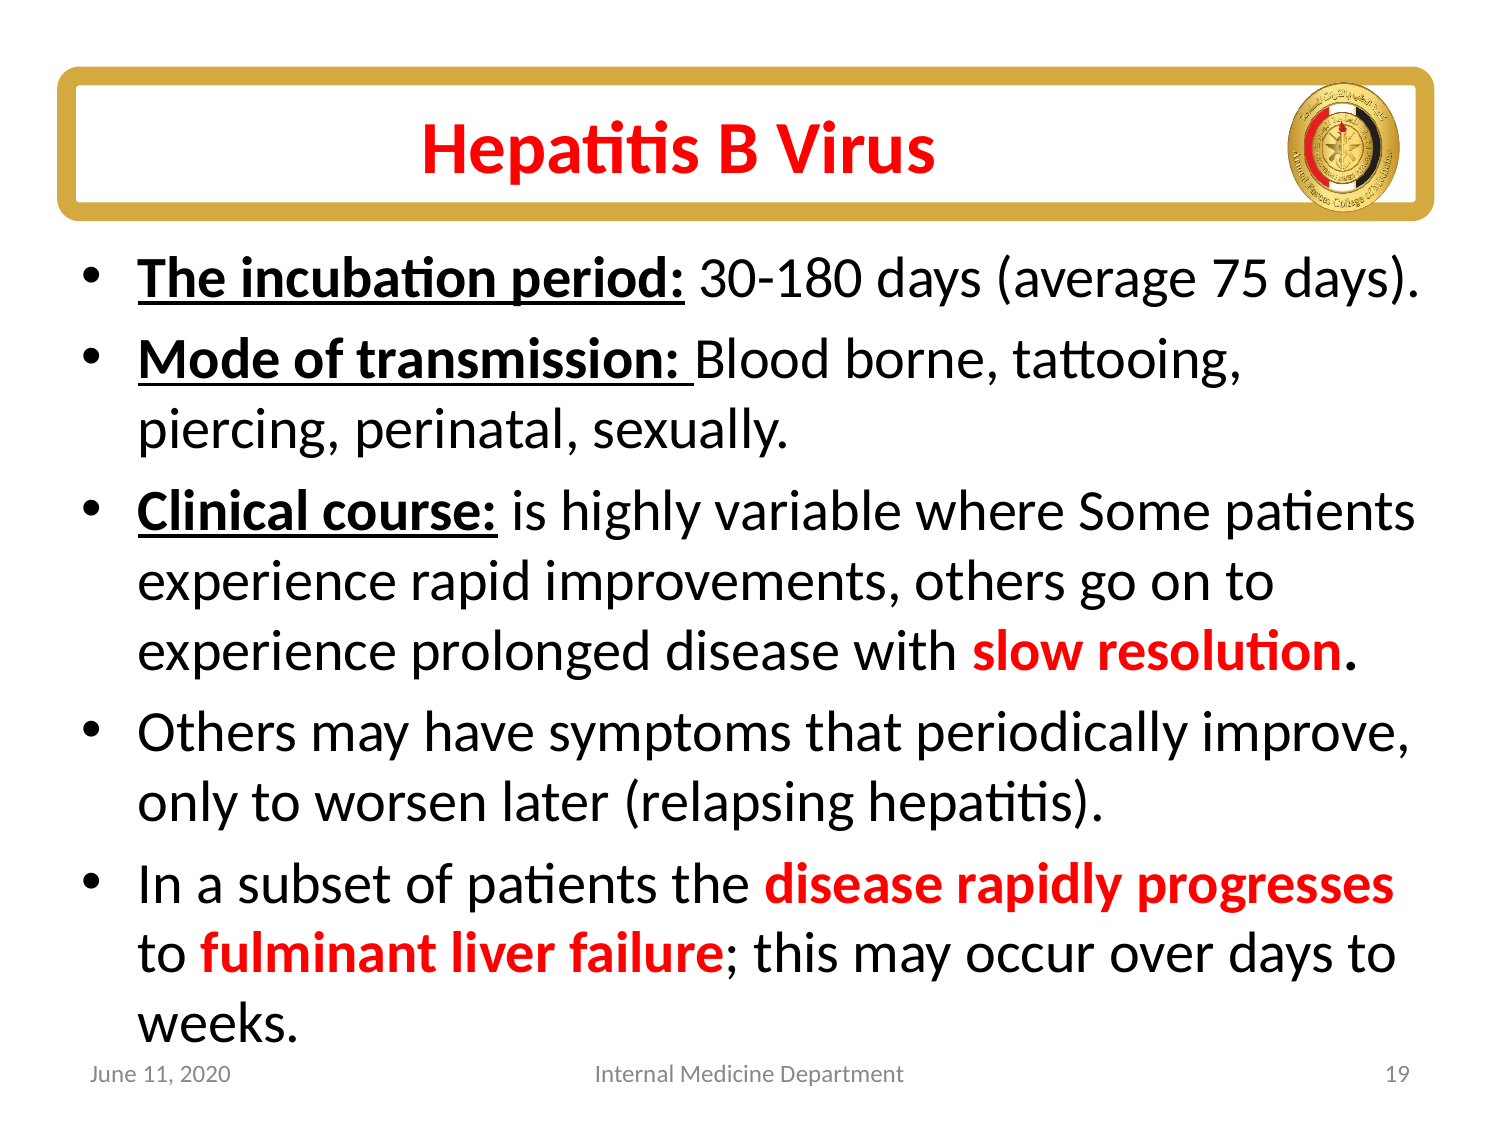

# Hepatitis B Virus
The incubation period: 30-180 days (average 75 days).
Mode of transmission: Blood borne, tattooing, piercing, perinatal, sexually.
Clinical course: is highly variable where Some patients experience rapid improvements, others go on to experience prolonged disease with slow resolution.
Others may have symptoms that periodically improve, only to worsen later (relapsing hepatitis).
In a subset of patients the disease rapidly progresses to fulminant liver failure; this may occur over days to weeks.

June 11, 2020
Internal Medicine Department
19